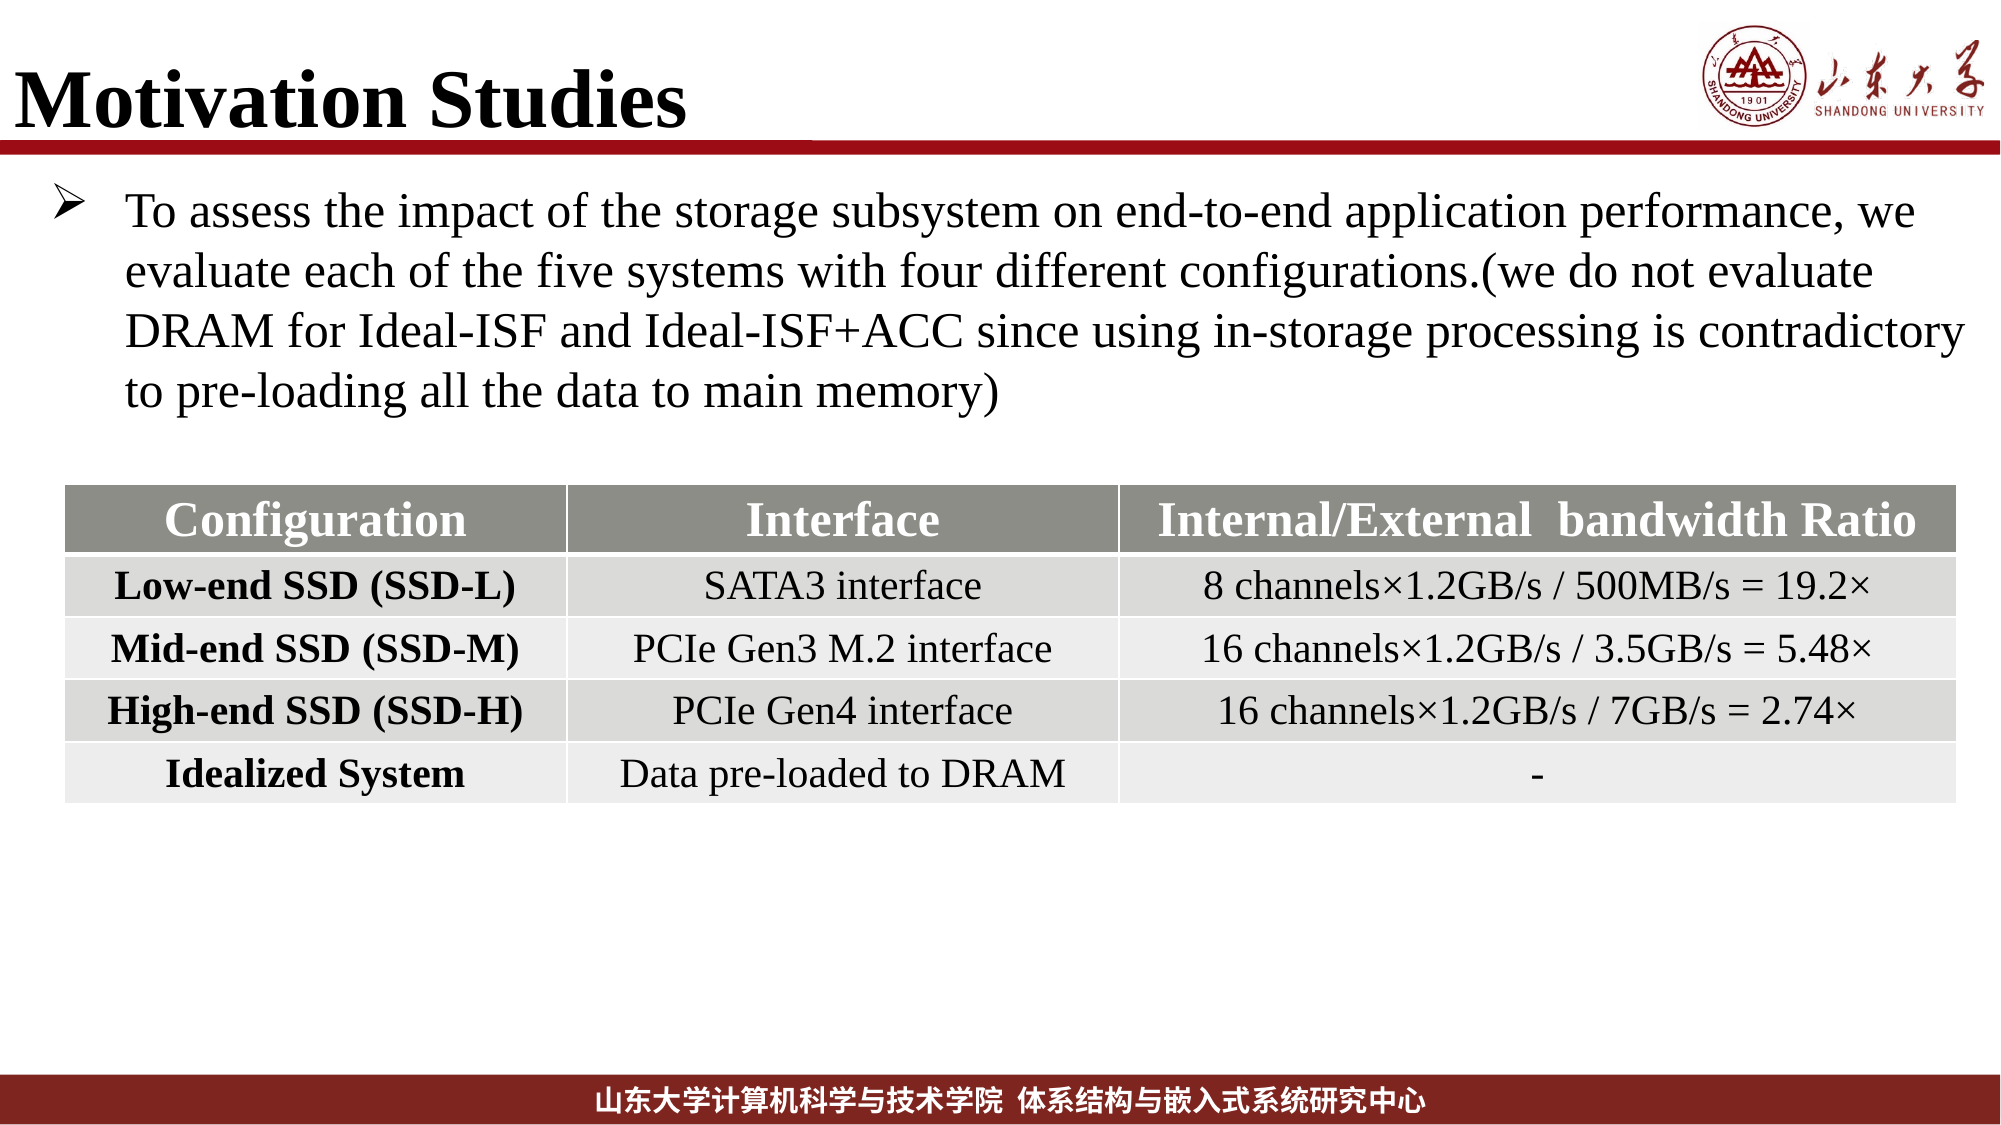

# Motivation Studies
To assess the impact of the storage subsystem on end-to-end application performance, we evaluate each of the five systems with four different configurations.(we do not evaluate DRAM for Ideal-ISF and Ideal-ISF+ACC since using in-storage processing is contradictory to pre-loading all the data to main memory)
| Configuration | Interface | Internal/External bandwidth Ratio |
| --- | --- | --- |
| Low-end SSD (SSD-L) | SATA3 interface | 8 channels×1.2GB/s / 500MB/s = 19.2× |
| Mid-end SSD (SSD-M) | PCIe Gen3 M.2 interface | 16 channels×1.2GB/s / 3.5GB/s = 5.48× |
| High-end SSD (SSD-H) | PCIe Gen4 interface | 16 channels×1.2GB/s / 7GB/s = 2.74× |
| Idealized System | Data pre-loaded to DRAM | - |